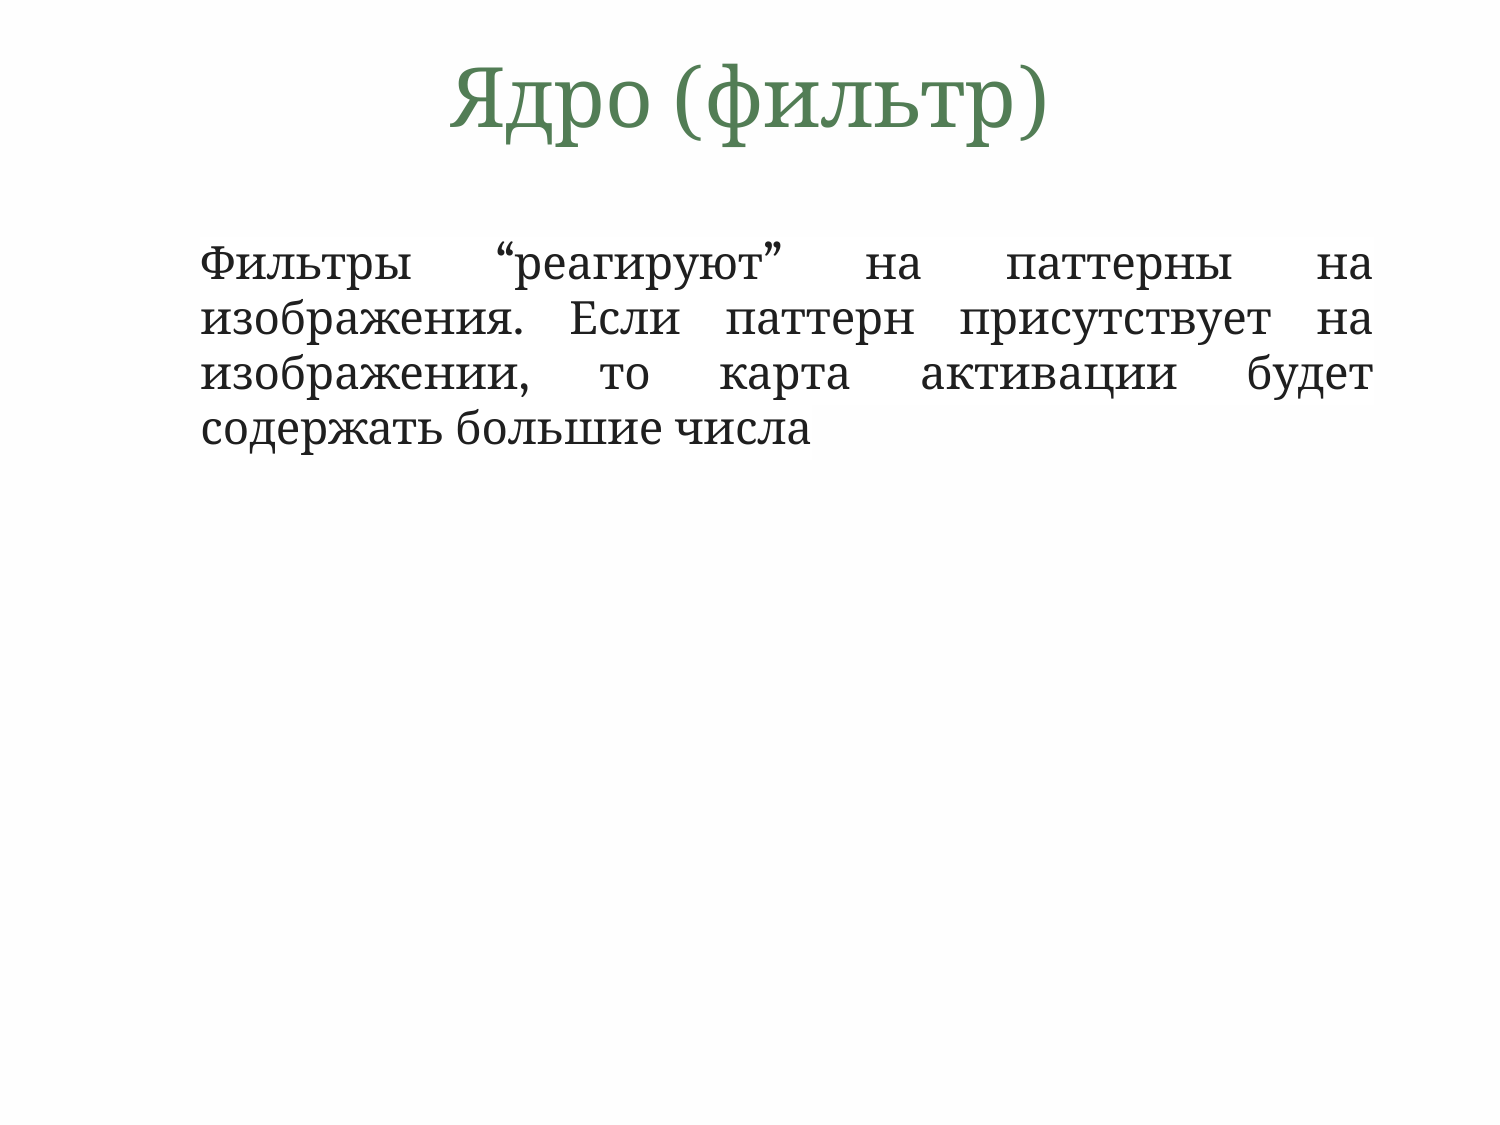

# Ядро (фильтр)
Фильтры “реагируют” на паттерны на изображения. Если паттерн присутствует на изображении, то карта активации будет содержать большие числа